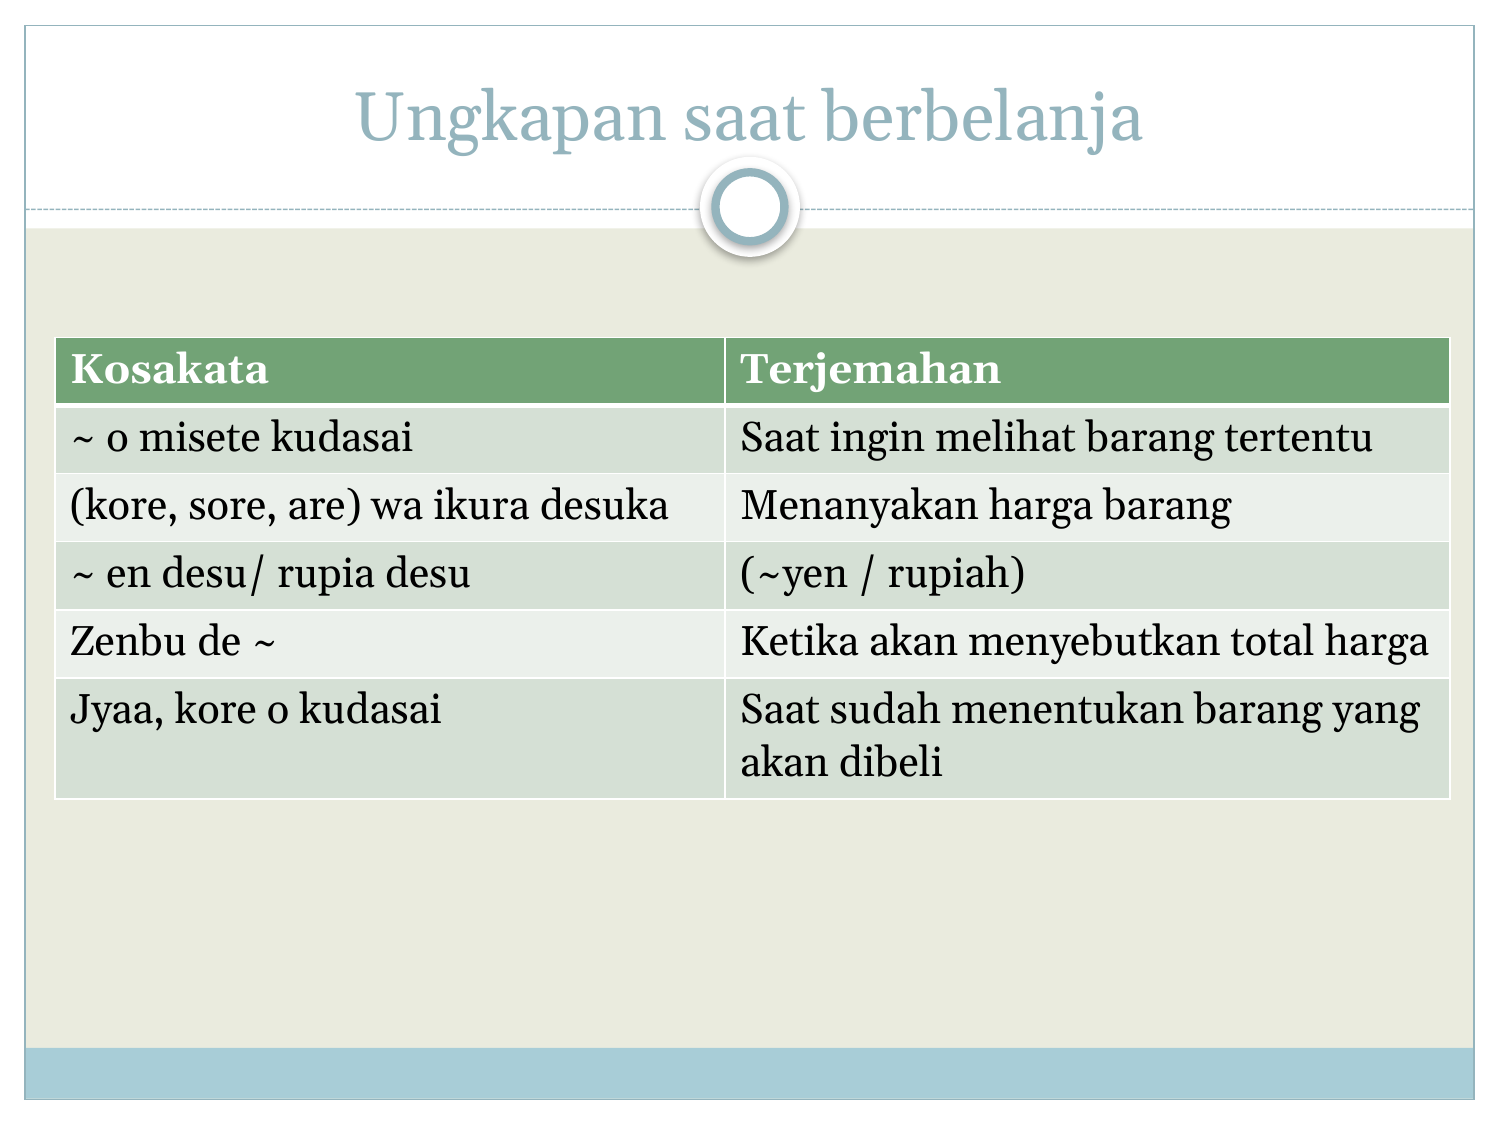

# Ungkapan saat berbelanja
| Kosakata | Terjemahan |
| --- | --- |
| ~ o misete kudasai | Saat ingin melihat barang tertentu |
| (kore, sore, are) wa ikura desuka | Menanyakan harga barang |
| ~ en desu/ rupia desu | (~yen / rupiah) |
| Zenbu de ~ | Ketika akan menyebutkan total harga |
| Jyaa, kore o kudasai | Saat sudah menentukan barang yang akan dibeli |